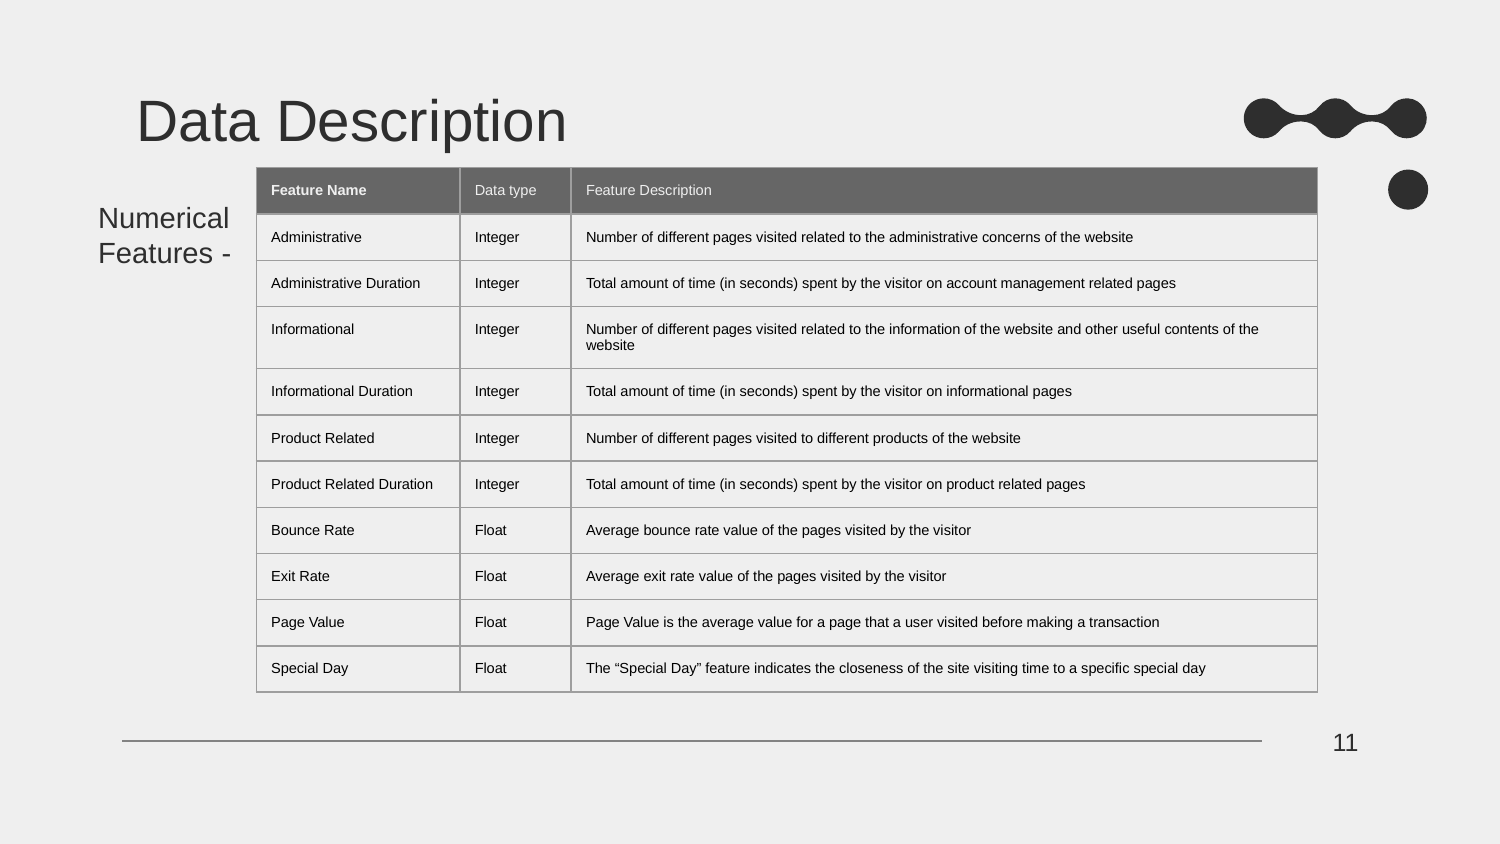

# Data Description
| Feature Name | Data type | Feature Description |
| --- | --- | --- |
| Administrative | Integer | Number of different pages visited related to the administrative concerns of the website |
| Administrative Duration | Integer | Total amount of time (in seconds) spent by the visitor on account management related pages |
| Informational | Integer | Number of different pages visited related to the information of the website and other useful contents of the website |
| Informational Duration | Integer | Total amount of time (in seconds) spent by the visitor on informational pages |
| Product Related | Integer | Number of different pages visited to different products of the website |
| Product Related Duration | Integer | Total amount of time (in seconds) spent by the visitor on product related pages |
| Bounce Rate | Float | Average bounce rate value of the pages visited by the visitor |
| Exit Rate | Float | Average exit rate value of the pages visited by the visitor |
| Page Value | Float | Page Value is the average value for a page that a user visited before making a transaction |
| Special Day | Float | The “Special Day” feature indicates the closeness of the site visiting time to a specific special day |
Numerical Features -
11